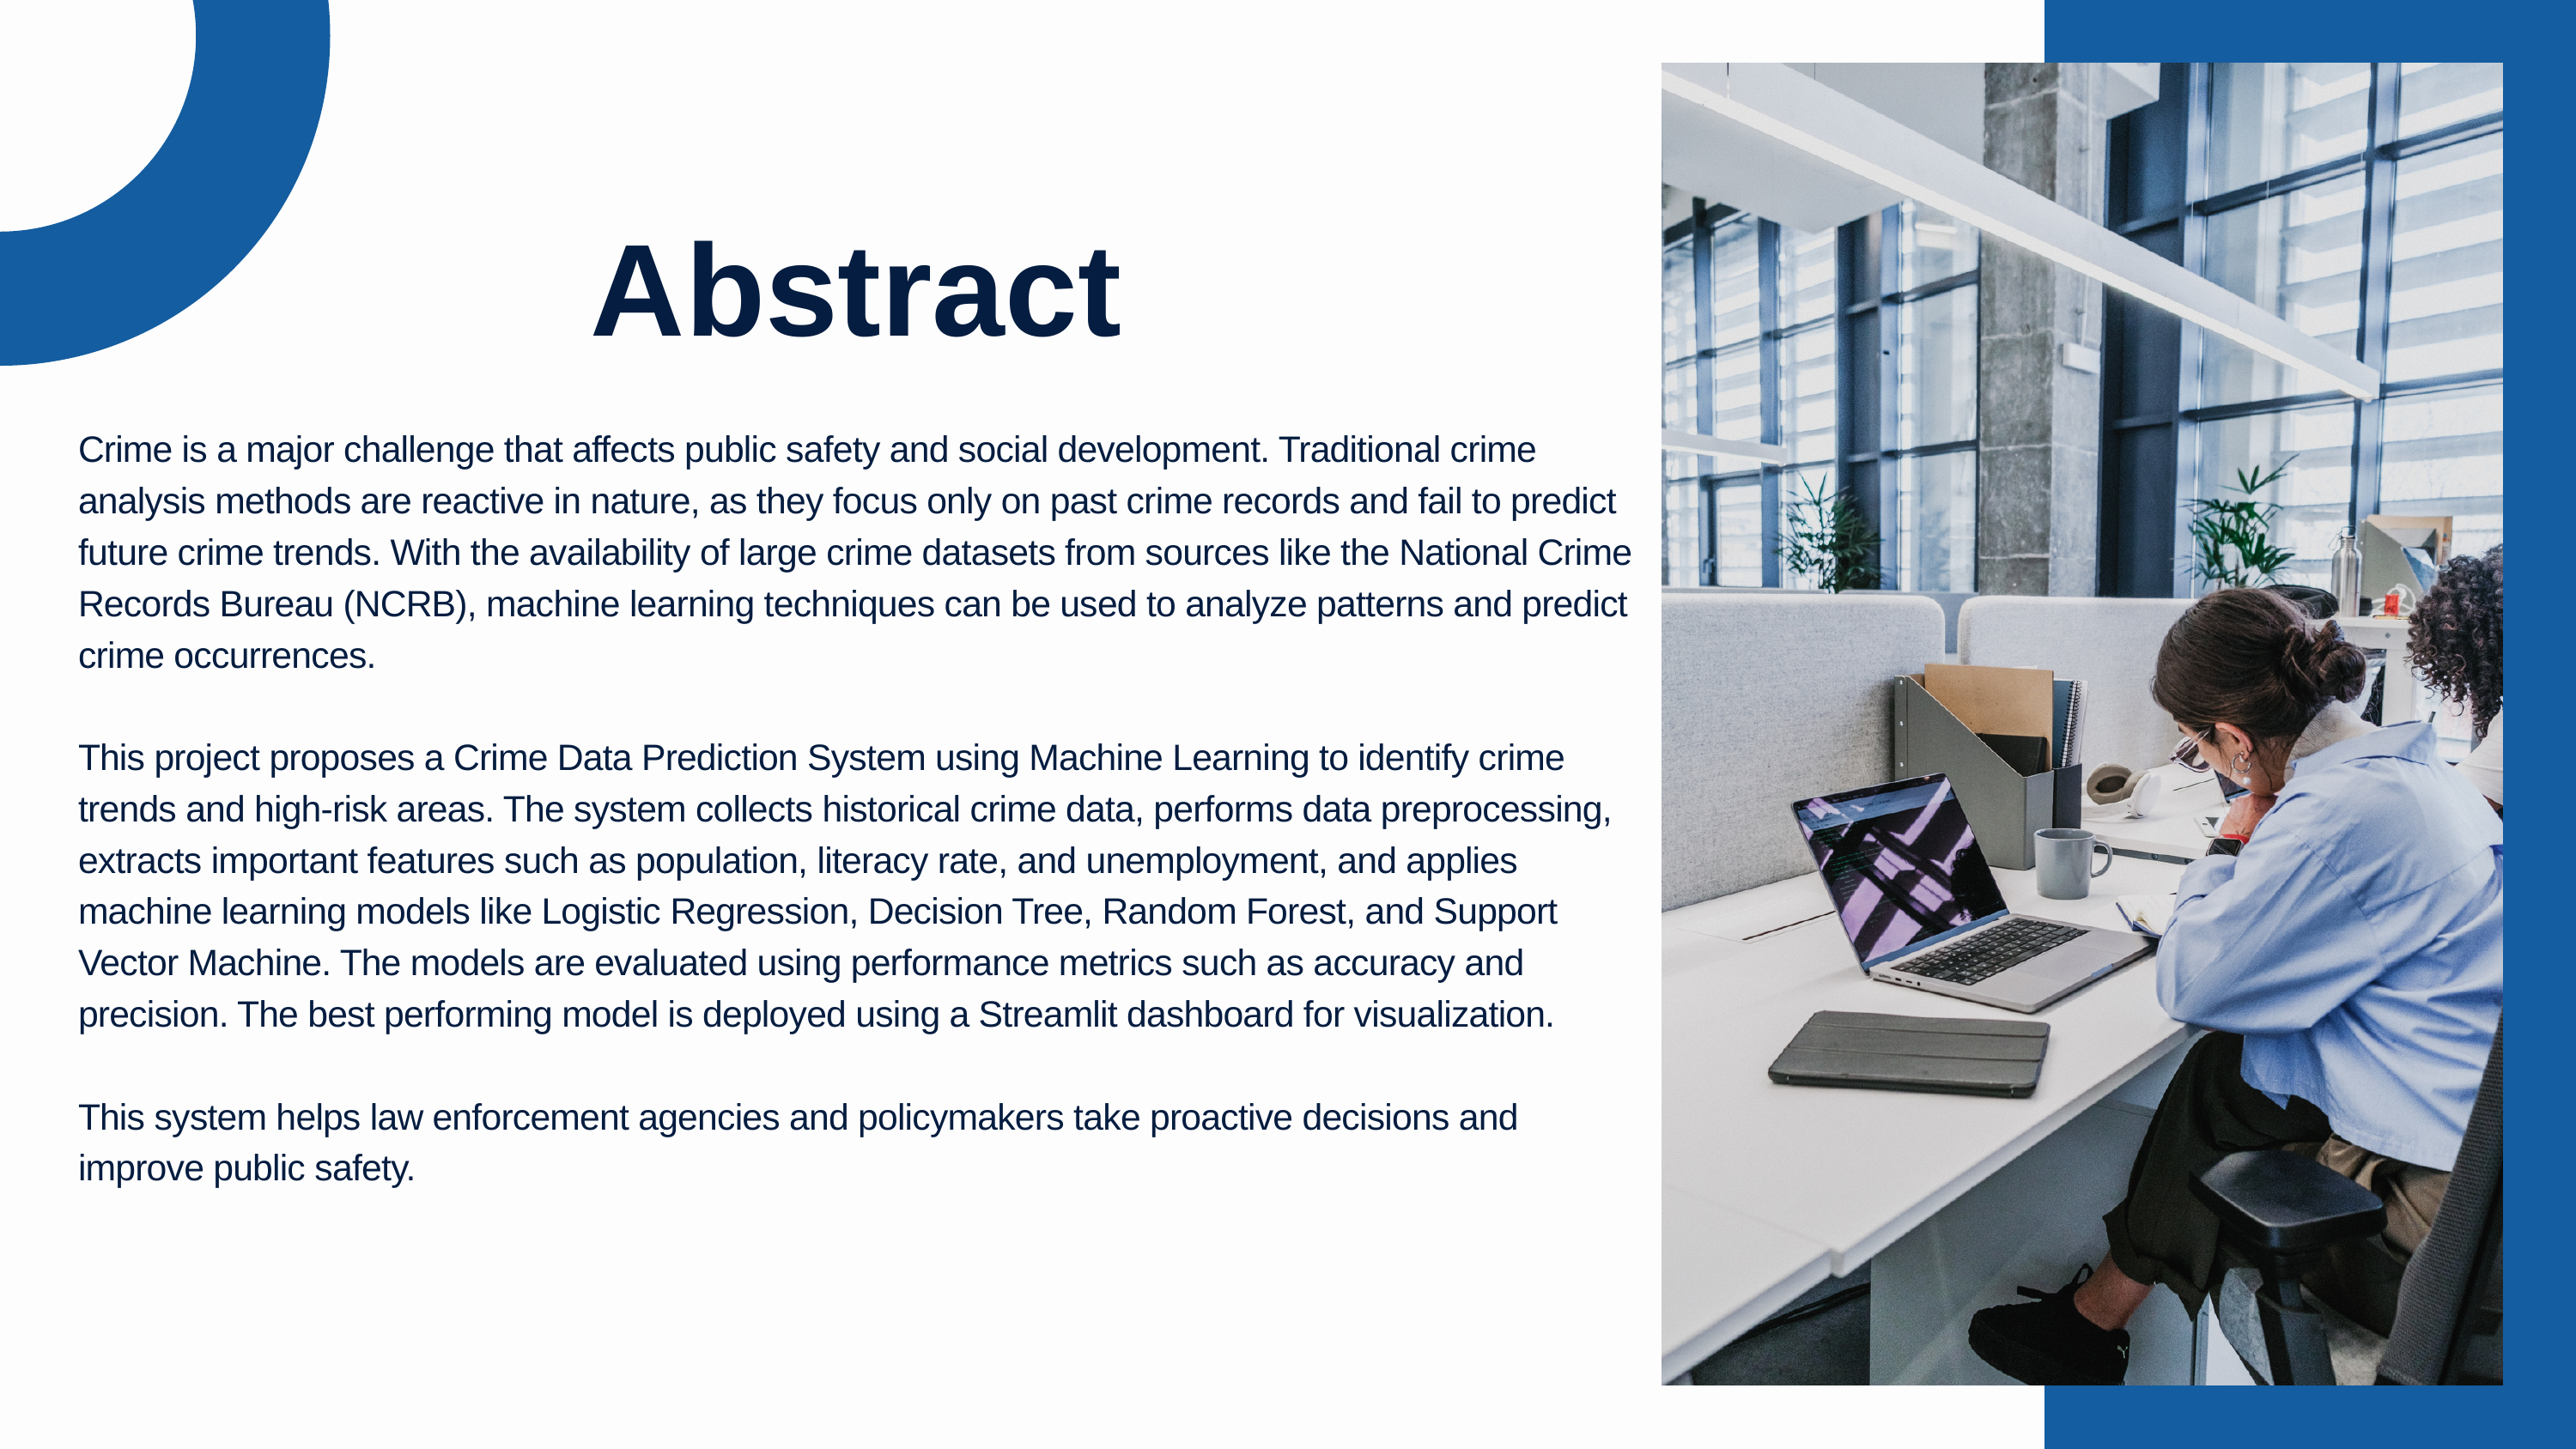

Abstract
Crime is a major challenge that affects public safety and social development. Traditional crime analysis methods are reactive in nature, as they focus only on past crime records and fail to predict future crime trends. With the availability of large crime datasets from sources like the National Crime Records Bureau (NCRB), machine learning techniques can be used to analyze patterns and predict crime occurrences.

This project proposes a Crime Data Prediction System using Machine Learning to identify crime trends and high-risk areas. The system collects historical crime data, performs data preprocessing, extracts important features such as population, literacy rate, and unemployment, and applies machine learning models like Logistic Regression, Decision Tree, Random Forest, and Support Vector Machine. The models are evaluated using performance metrics such as accuracy and precision. The best performing model is deployed using a Streamlit dashboard for visualization.

This system helps law enforcement agencies and policymakers take proactive decisions and improve public safety.